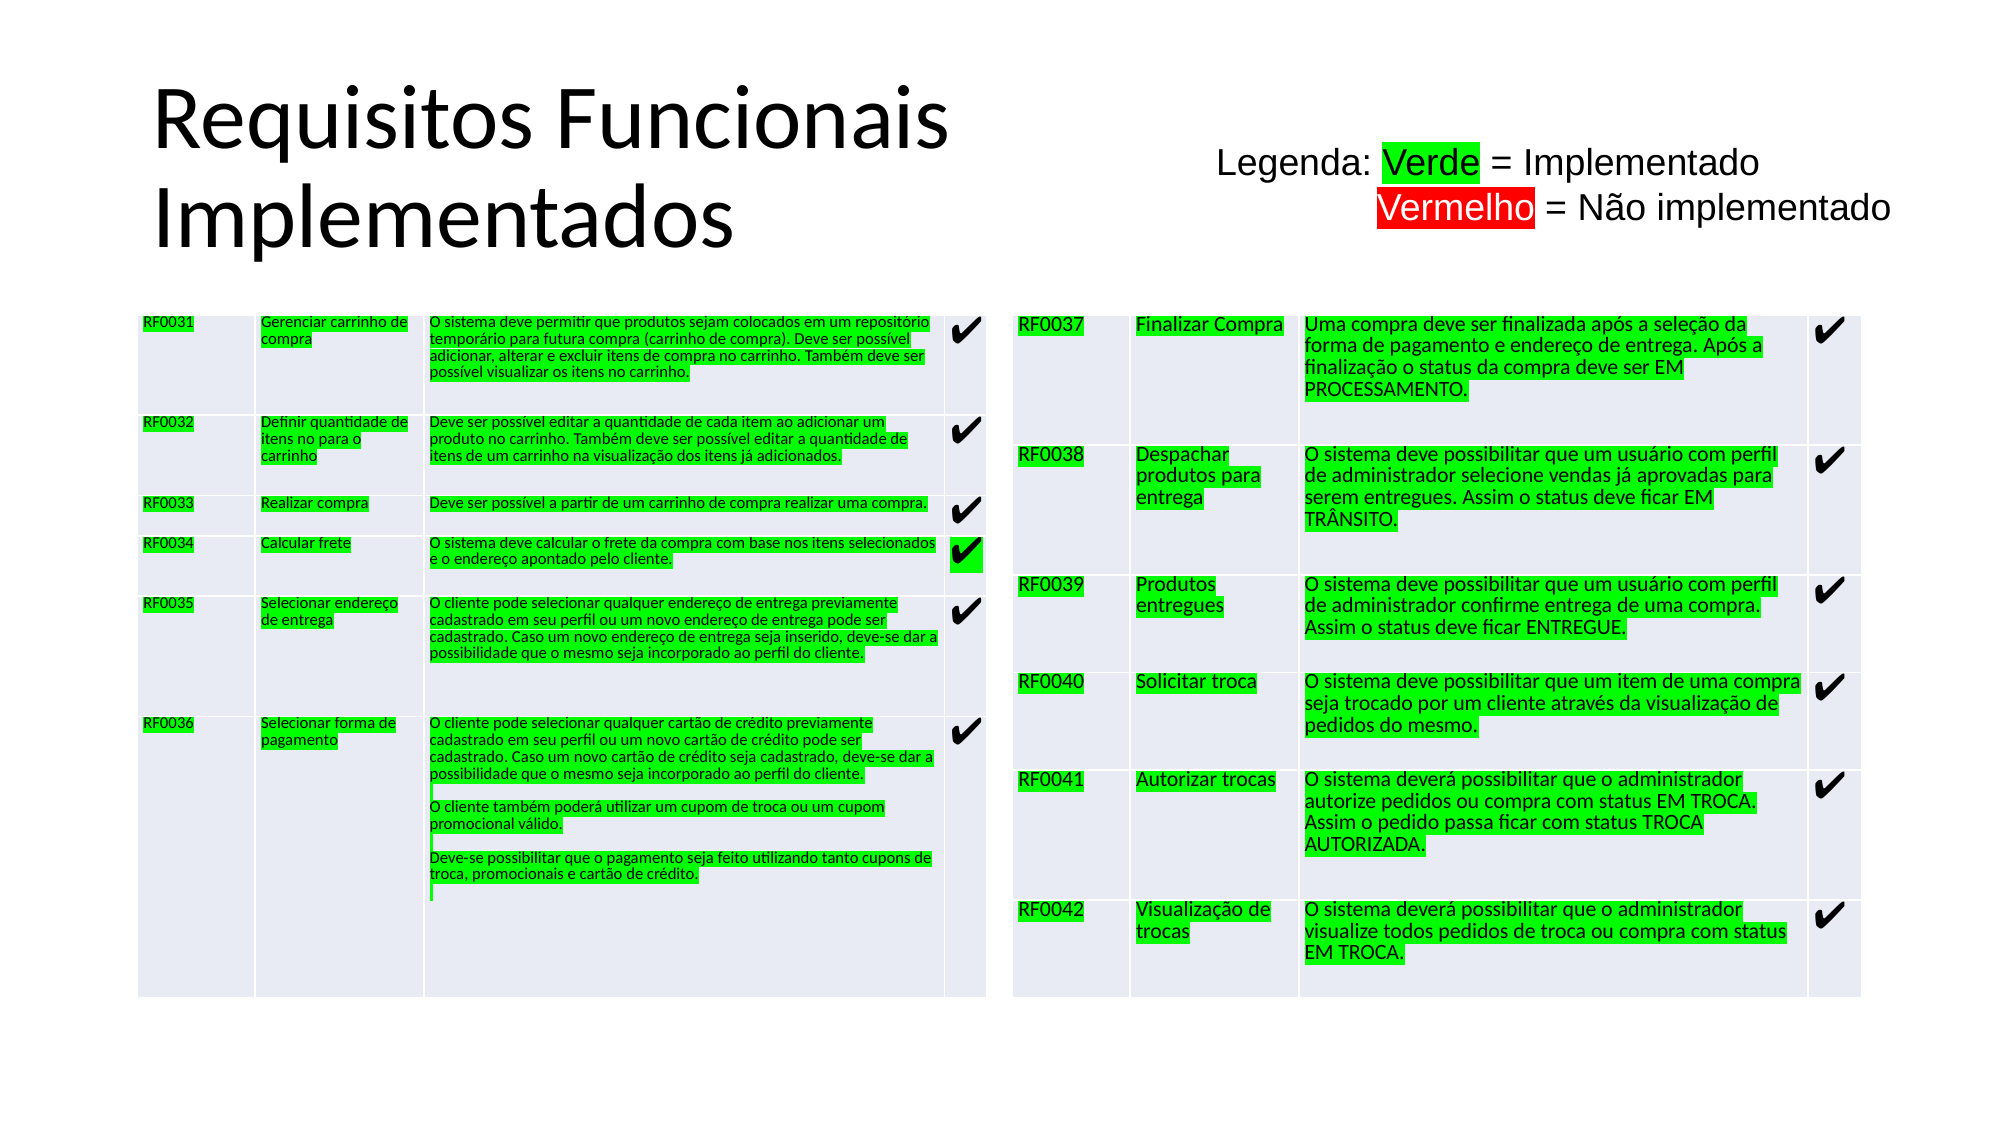

# Requisitos Funcionais Implementados

Legenda: Verde = Implementado
	 Vermelho = Não implementado

| RF0031 | Gerenciar carrinho de compra | O sistema deve permitir que produtos sejam colocados em um repositório temporário para futura compra (carrinho de compra). Deve ser possível adicionar, alterar e excluir itens de compra no carrinho. Também deve ser possível visualizar os itens no carrinho. | ✔ |
| --- | --- | --- | --- |
| RF0032 | Definir quantidade de itens no para o carrinho | Deve ser possível editar a quantidade de cada item ao adicionar um produto no carrinho. Também deve ser possível editar a quantidade de itens de um carrinho na visualização dos itens já adicionados. | ✔ |
| RF0033 | Realizar compra | Deve ser possível a partir de um carrinho de compra realizar uma compra. | ✔ |
| RF0034 | Calcular frete | O sistema deve calcular o frete da compra com base nos itens selecionados e o endereço apontado pelo cliente. | ✔ |
| RF0035 | Selecionar endereço de entrega | O cliente pode selecionar qualquer endereço de entrega previamente cadastrado em seu perfil ou um novo endereço de entrega pode ser cadastrado. Caso um novo endereço de entrega seja inserido, deve-se dar a possibilidade que o mesmo seja incorporado ao perfil do cliente. | ✔ |
| RF0036 | Selecionar forma de pagamento | O cliente pode selecionar qualquer cartão de crédito previamente cadastrado em seu perfil ou um novo cartão de crédito pode ser cadastrado. Caso um novo cartão de crédito seja cadastrado, deve-se dar a possibilidade que o mesmo seja incorporado ao perfil do cliente.   O cliente também poderá utilizar um cupom de troca ou um cupom promocional válido.   Deve-se possibilitar que o pagamento seja feito utilizando tanto cupons de troca, promocionais e cartão de crédito. | ✔ |
| RF0037 | Finalizar Compra | Uma compra deve ser finalizada após a seleção da forma de pagamento e endereço de entrega. Após a finalização o status da compra deve ser EM PROCESSAMENTO. | ✔ |
| --- | --- | --- | --- |
| RF0038 | Despachar produtos para entrega | O sistema deve possibilitar que um usuário com perfil de administrador selecione vendas já aprovadas para serem entregues. Assim o status deve ficar EM TRÂNSITO. | ✔ |
| RF0039 | Produtos entregues | O sistema deve possibilitar que um usuário com perfil de administrador confirme entrega de uma compra. Assim o status deve ficar ENTREGUE. | ✔ |
| RF0040 | Solicitar troca | O sistema deve possibilitar que um item de uma compra seja trocado por um cliente através da visualização de pedidos do mesmo. | ✔ |
| RF0041 | Autorizar trocas | O sistema deverá possibilitar que o administrador autorize pedidos ou compra com status EM TROCA. Assim o pedido passa ficar com status TROCA AUTORIZADA. | ✔ |
| RF0042 | Visualização de trocas | O sistema deverá possibilitar que o administrador visualize todos pedidos de troca ou compra com status EM TROCA. | ✔ |